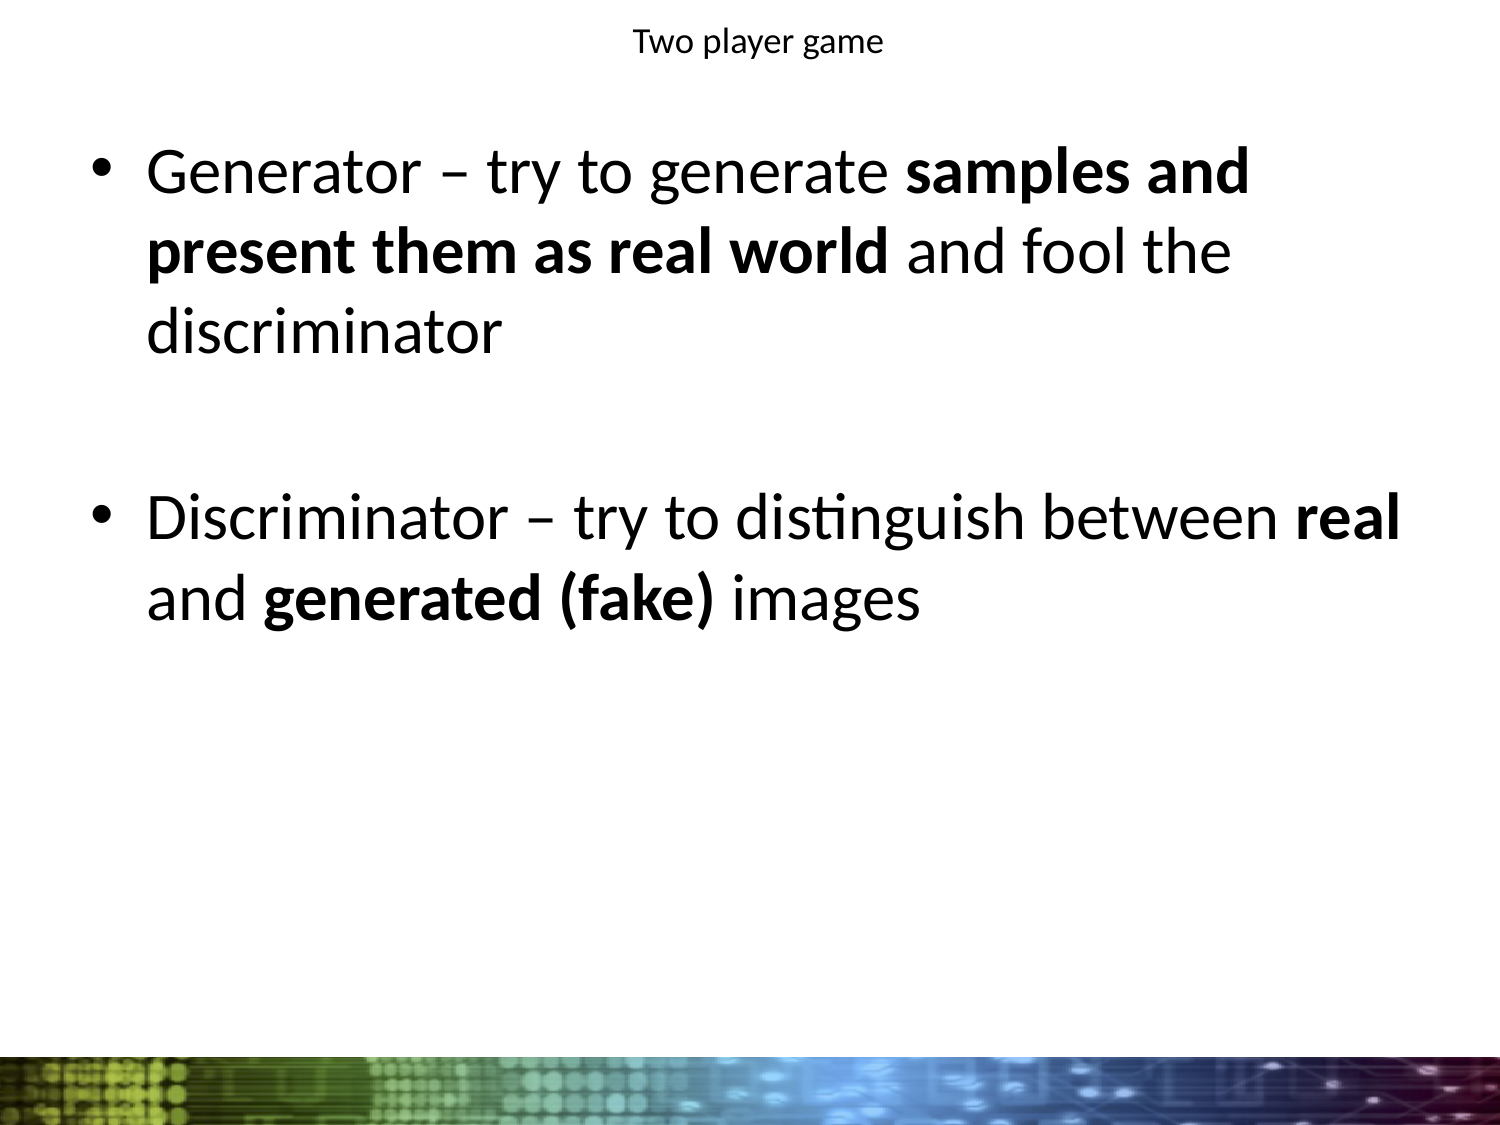

# Two player game
Generator – try to generate samples and present them as real world and fool the discriminator

Discriminator – try to distinguish between real and generated (fake) images